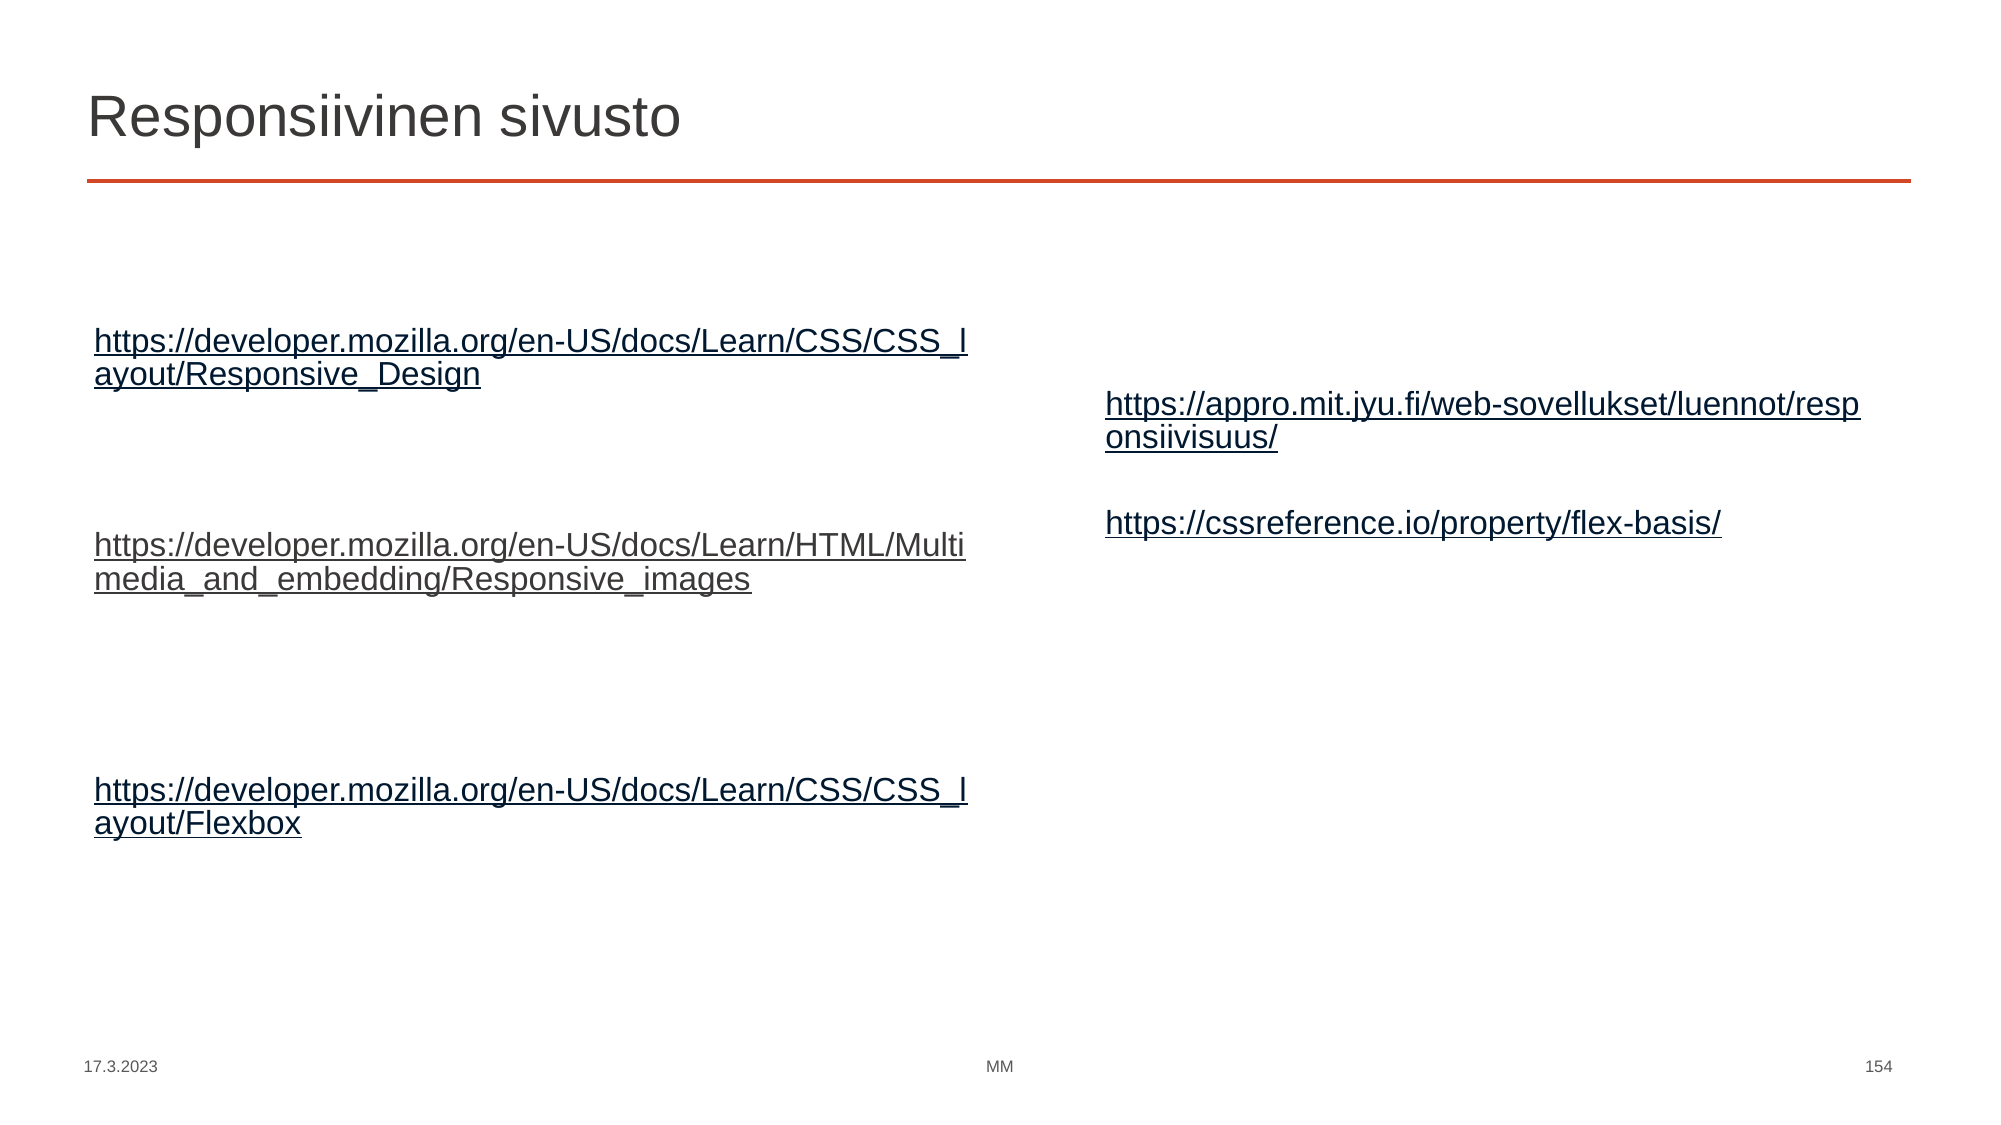

# Responsiivinen sivusto
https://developer.mozilla.org/en-US/docs/Learn/CSS/CSS_layout/Responsive_Design

https://developer.mozilla.org/en-US/docs/Learn/HTML/Multimedia_and_embedding/Responsive_images

https://developer.mozilla.org/en-US/docs/Learn/CSS/CSS_layout/Flexbox

https://appro.mit.jyu.fi/web-sovellukset/luennot/responsiivisuus/
https://cssreference.io/property/flex-basis/

17.3.2023
MM
154